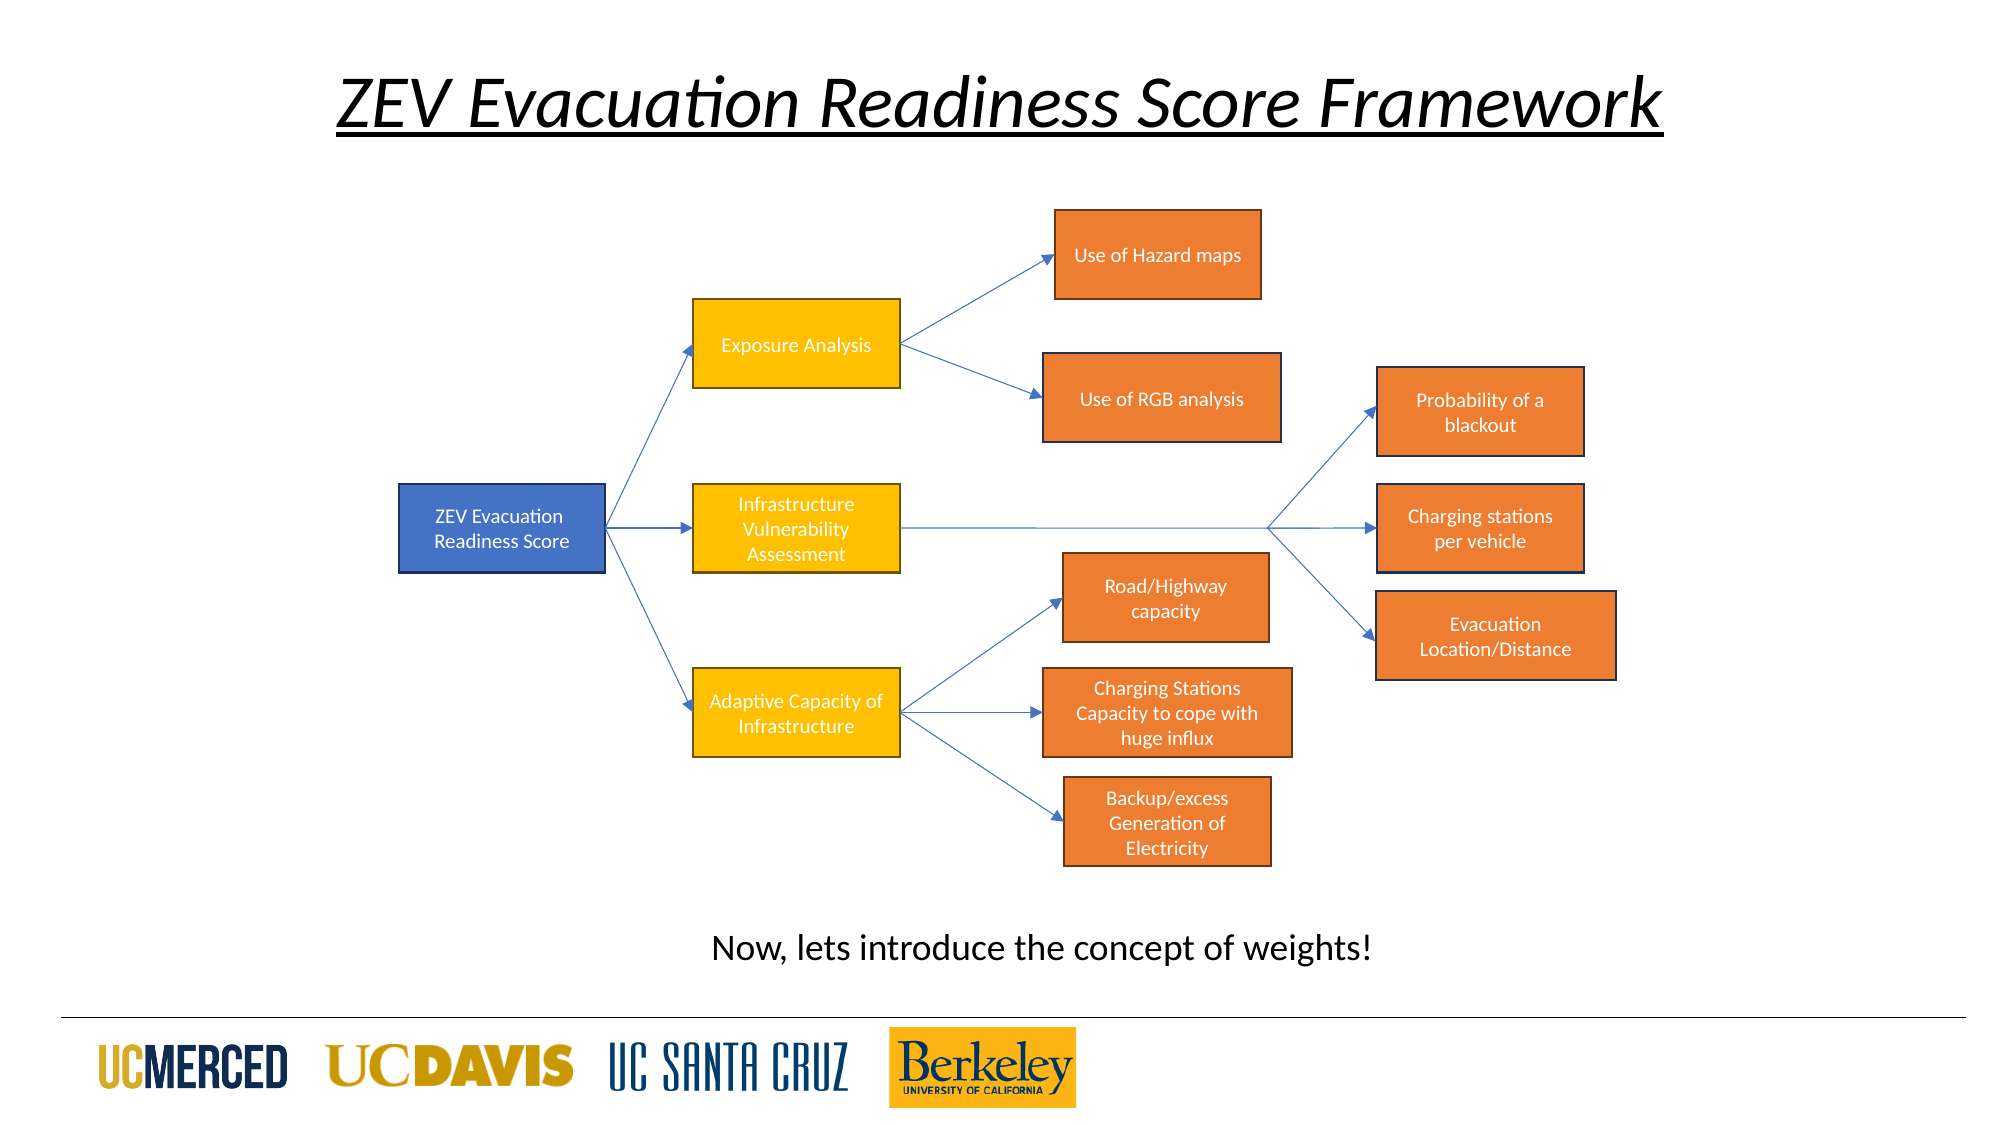

ZEV Evacuation Readiness Score Framework
Use of Hazard maps
Exposure Analysis
Use of RGB analysis
Probability of a blackout
Charging stations per vehicle
Infrastructure Vulnerability Assessment
ZEV Evacuation  Readiness Score
Road/Highway capacity
Evacuation Location/Distance
Adaptive Capacity of Infrastructure
Charging Stations Capacity to cope with huge influx
Backup/excess Generation of Electricity
Now, lets introduce the concept of weights!